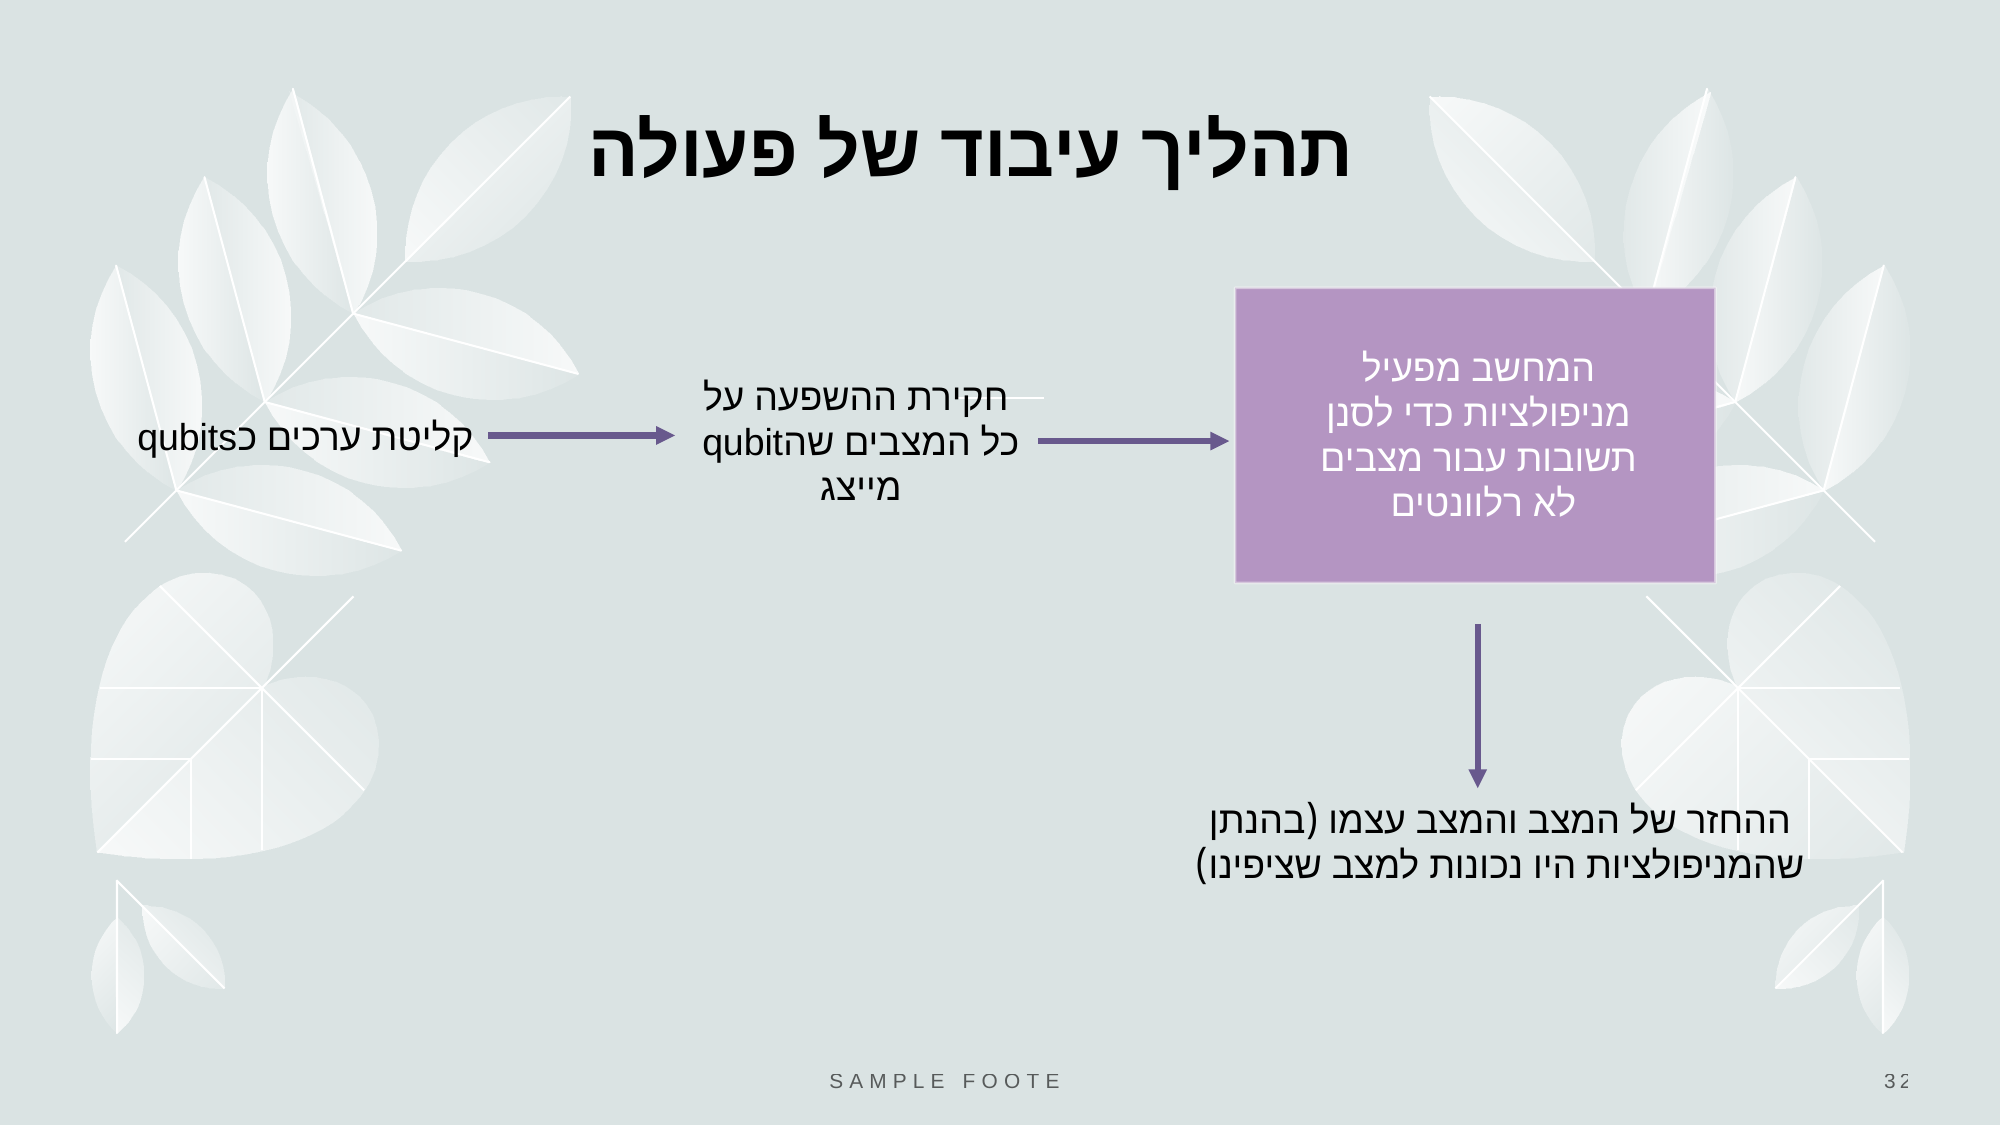

תהליך עיבוד של פעולה

המחשב מפעיל מניפולציות כדי לסנן תשובות עבור מצבים לא רלוונטים
חקירת ההשפעה על כל המצבים שהqubit  מייצג
קליטת ערכים כqubits
ההחזר של המצב והמצב עצמו (בהנתן שהמניפולציות היו נכונות למצב שציפינו)
Sample Footer Text
32